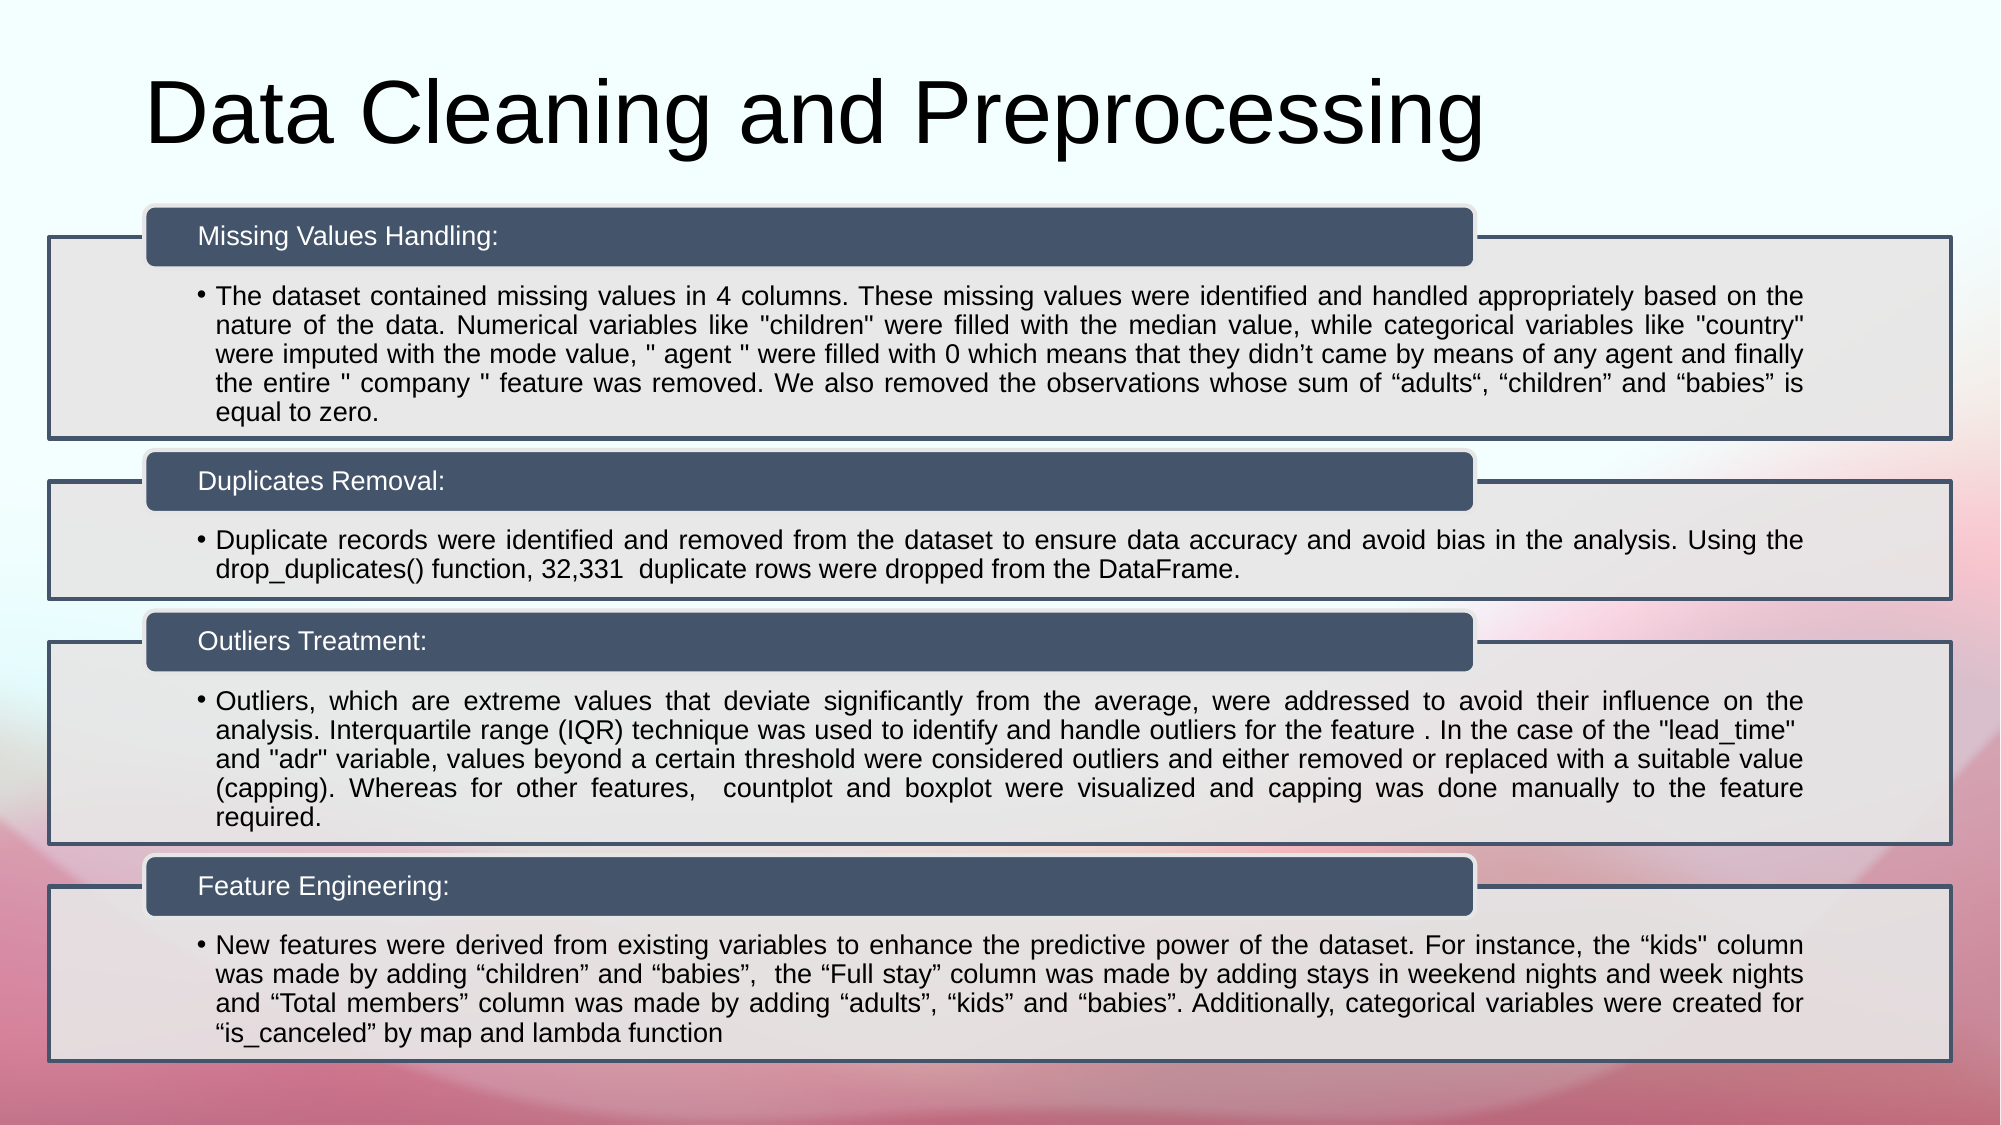

# Data Cleaning and Preprocessing

Missing Values Handling:

The dataset contained missing values in 4 columns. These missing values were identified and handled appropriately based on the nature of the data. Numerical variables like "children" were filled with the median value, while categorical variables like "country" were imputed with the mode value, " agent " were filled with 0 which means that they didn’t came by means of any agent and finally the entire " company " feature was removed. We also removed the observations whose sum of “adults“, “children” and “babies” is equal to zero.

Duplicates Removal:

Duplicate records were identified and removed from the dataset to ensure data accuracy and avoid bias in the analysis. Using the drop_duplicates() function, 32,331  duplicate rows were dropped from the DataFrame.

Outliers Treatment:

Outliers, which are extreme values that deviate significantly from the average, were addressed to avoid their influence on the analysis. Interquartile range (IQR) technique was used to identify and handle outliers for the feature . In the case of the "lead_time"  and "adr" variable, values beyond a certain threshold were considered outliers and either removed or replaced with a suitable value (capping). Whereas for other features,  countplot and boxplot were visualized and capping was done manually to the feature required.

Feature Engineering:

New features were derived from existing variables to enhance the predictive power of the dataset. For instance, the “kids" column was made by adding “children” and “babies”,  the “Full stay” column was made by adding stays in weekend nights and week nights and “Total members” column was made by adding “adults”, “kids” and “babies”. Additionally, categorical variables were created for “is_canceled” by map and lambda function